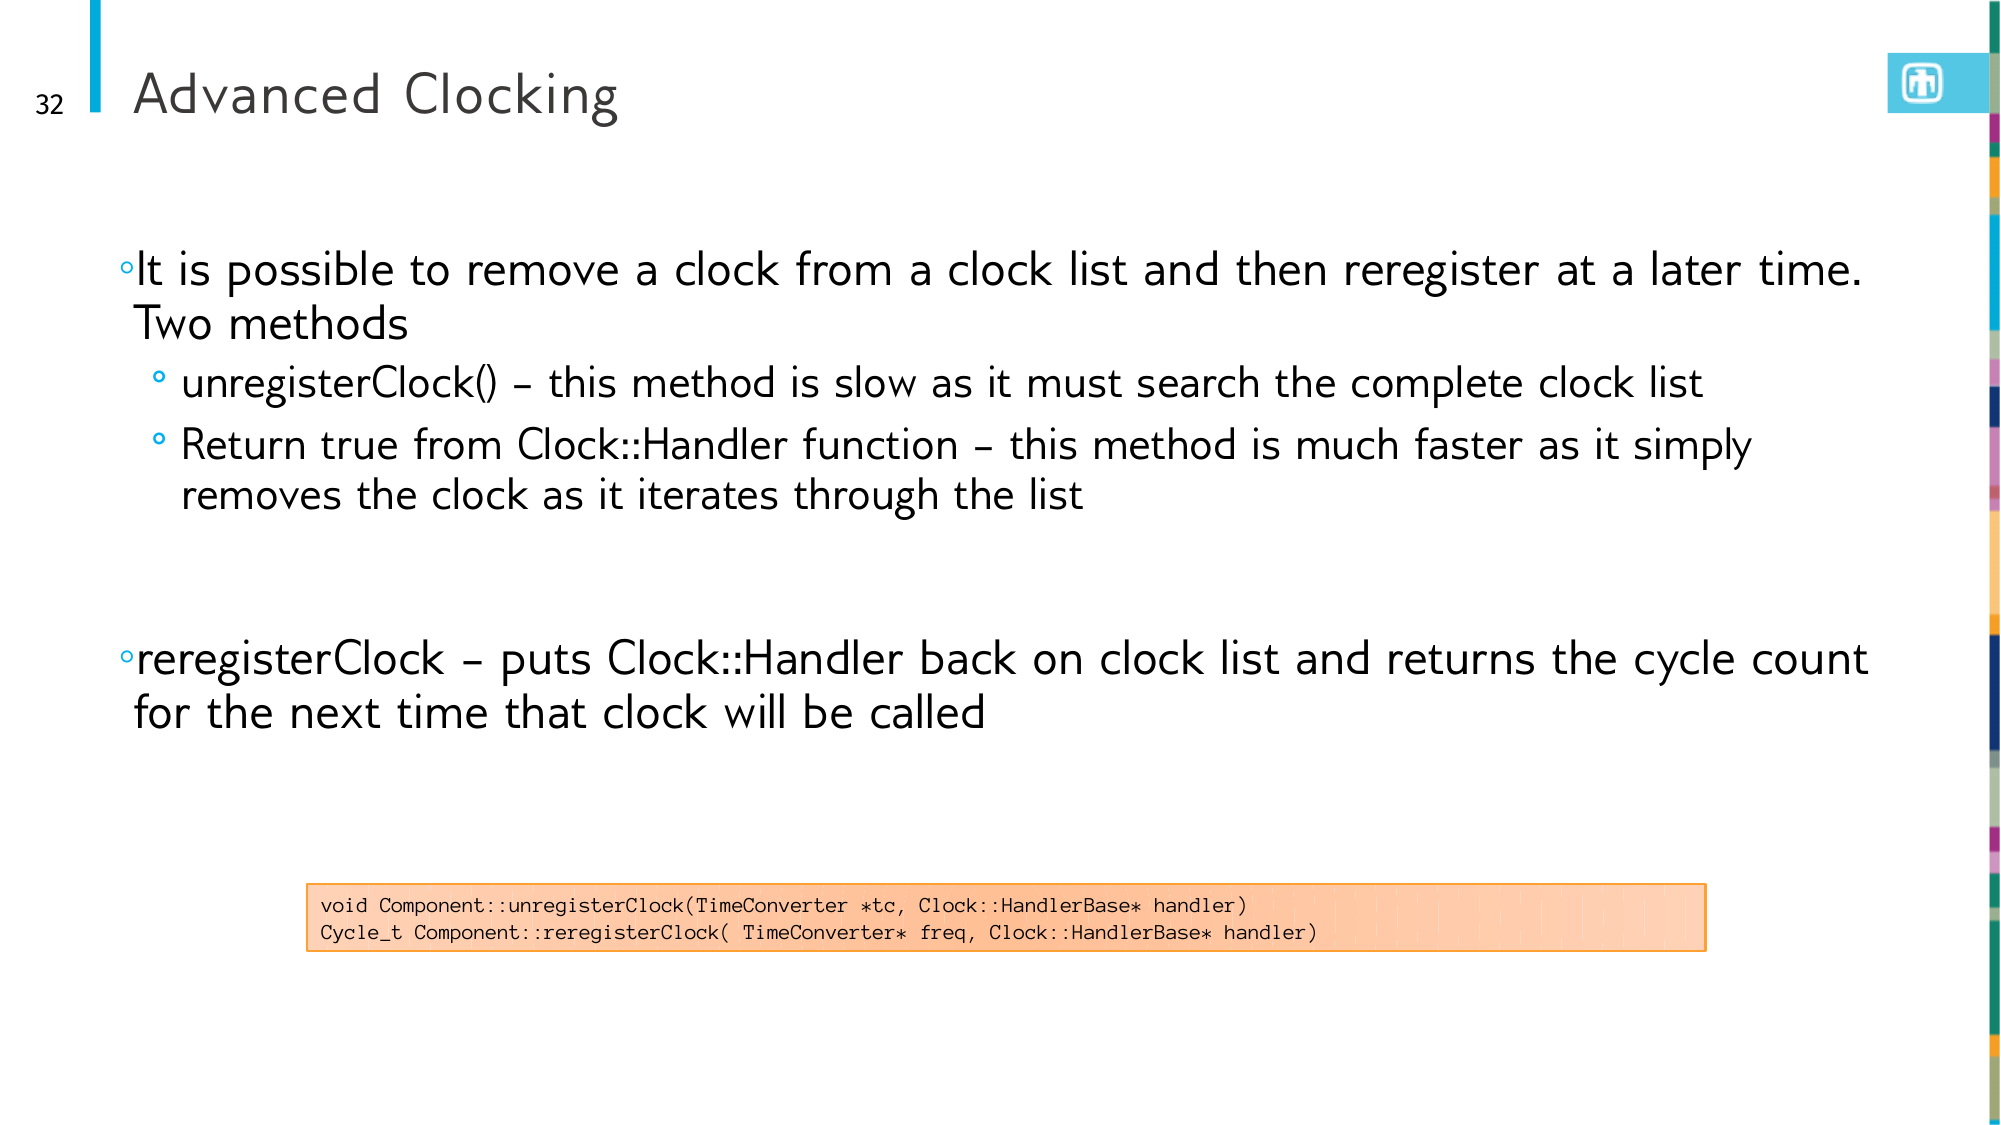

# Advanced Clocking
32
It is possible to remove a clock from a clock list and then reregister at a later time. Two methods
unregisterClock() – this method is slow as it must search the complete clock list
Return true from Clock::Handler function – this method is much faster as it simply removes the clock as it iterates through the list

reregisterClock – puts Clock::Handler back on clock list and returns the cycle count for the next time that clock will be called

void Component::unregisterClock(TimeConverter *tc, Clock::HandlerBase* handler)
Cycle_t Component::reregisterClock( TimeConverter* freq, Clock::HandlerBase* handler)